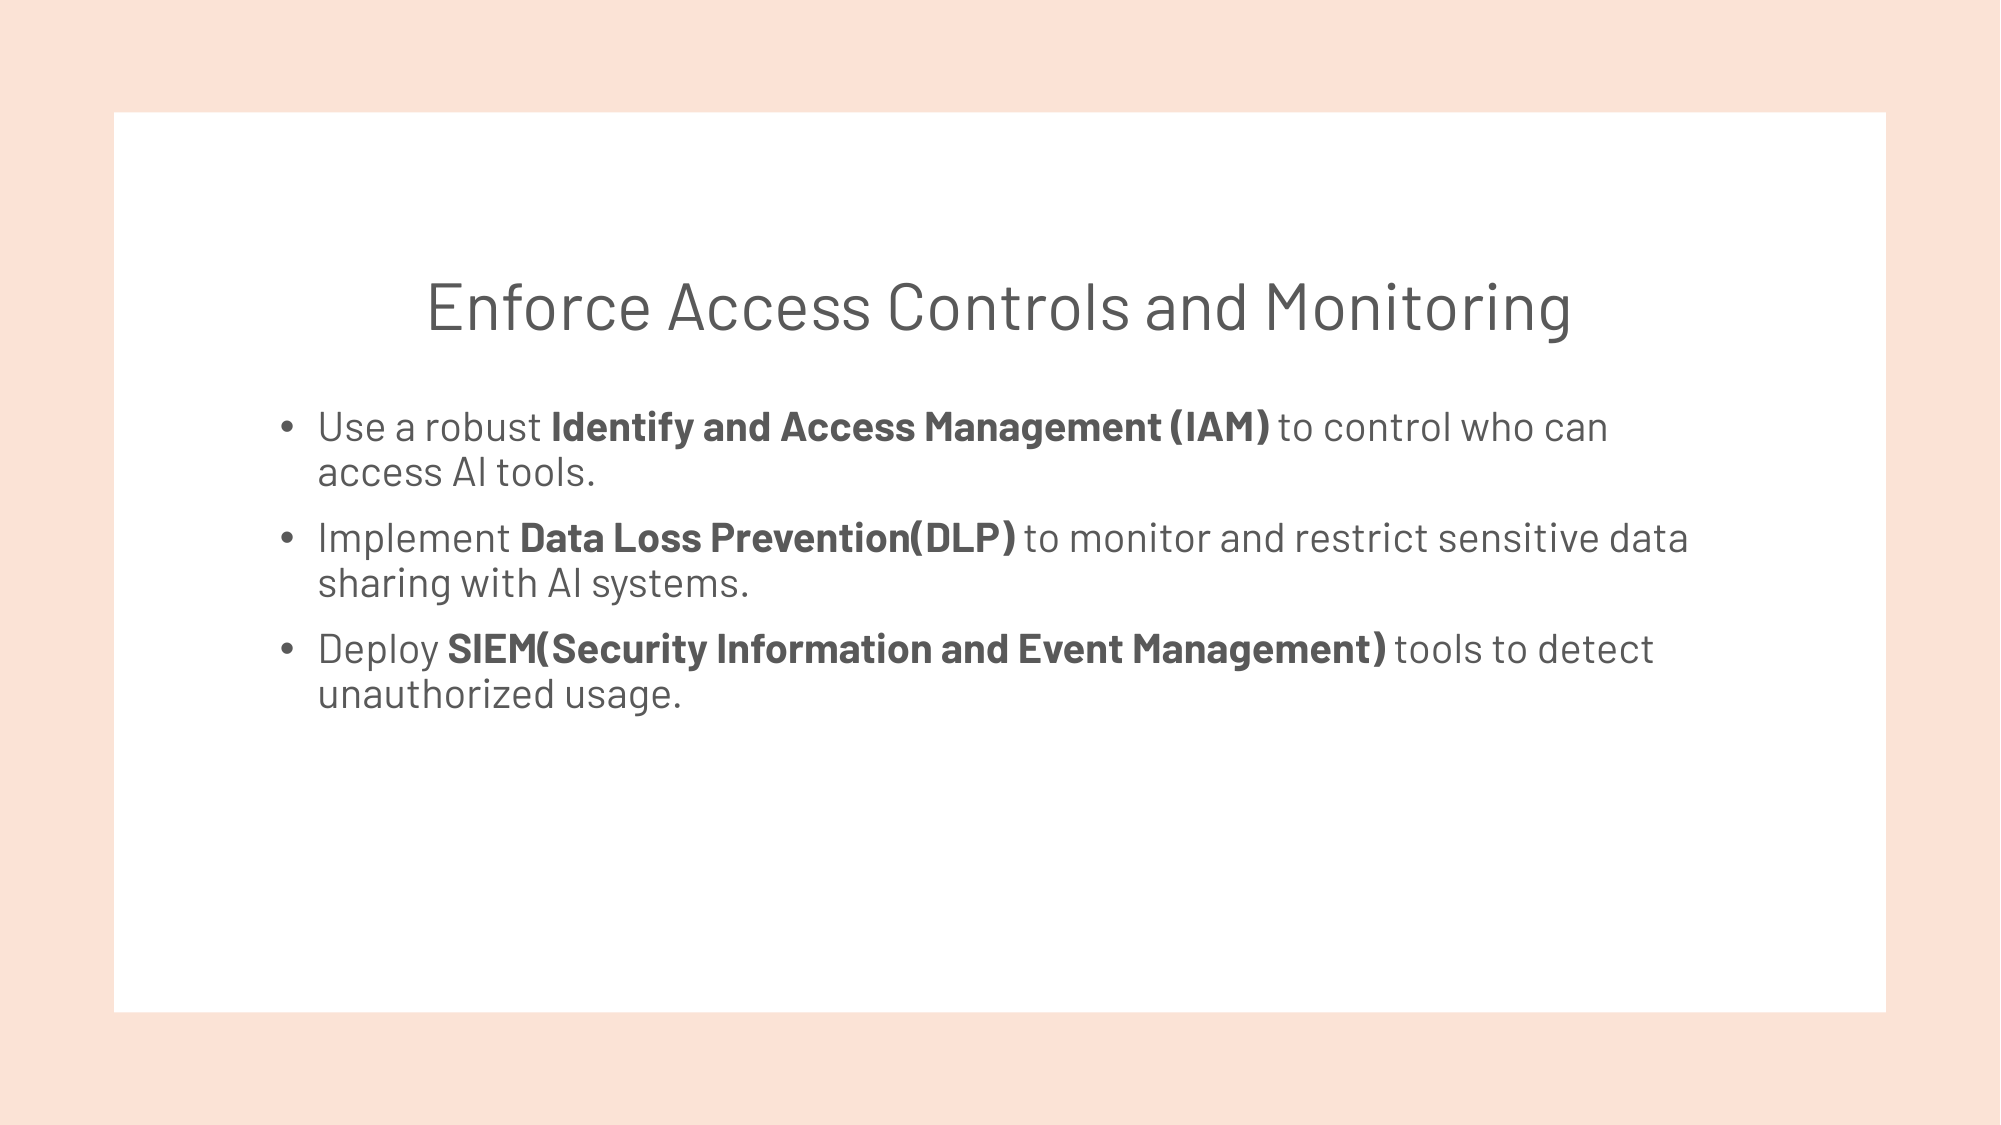

# Enforce Access Controls and Monitoring
Use a robust Identify and Access Management (IAM) to control who can access AI tools.
Implement Data Loss Prevention(DLP) to monitor and restrict sensitive data sharing with AI systems.
Deploy SIEM(Security Information and Event Management) tools to detect unauthorized usage.